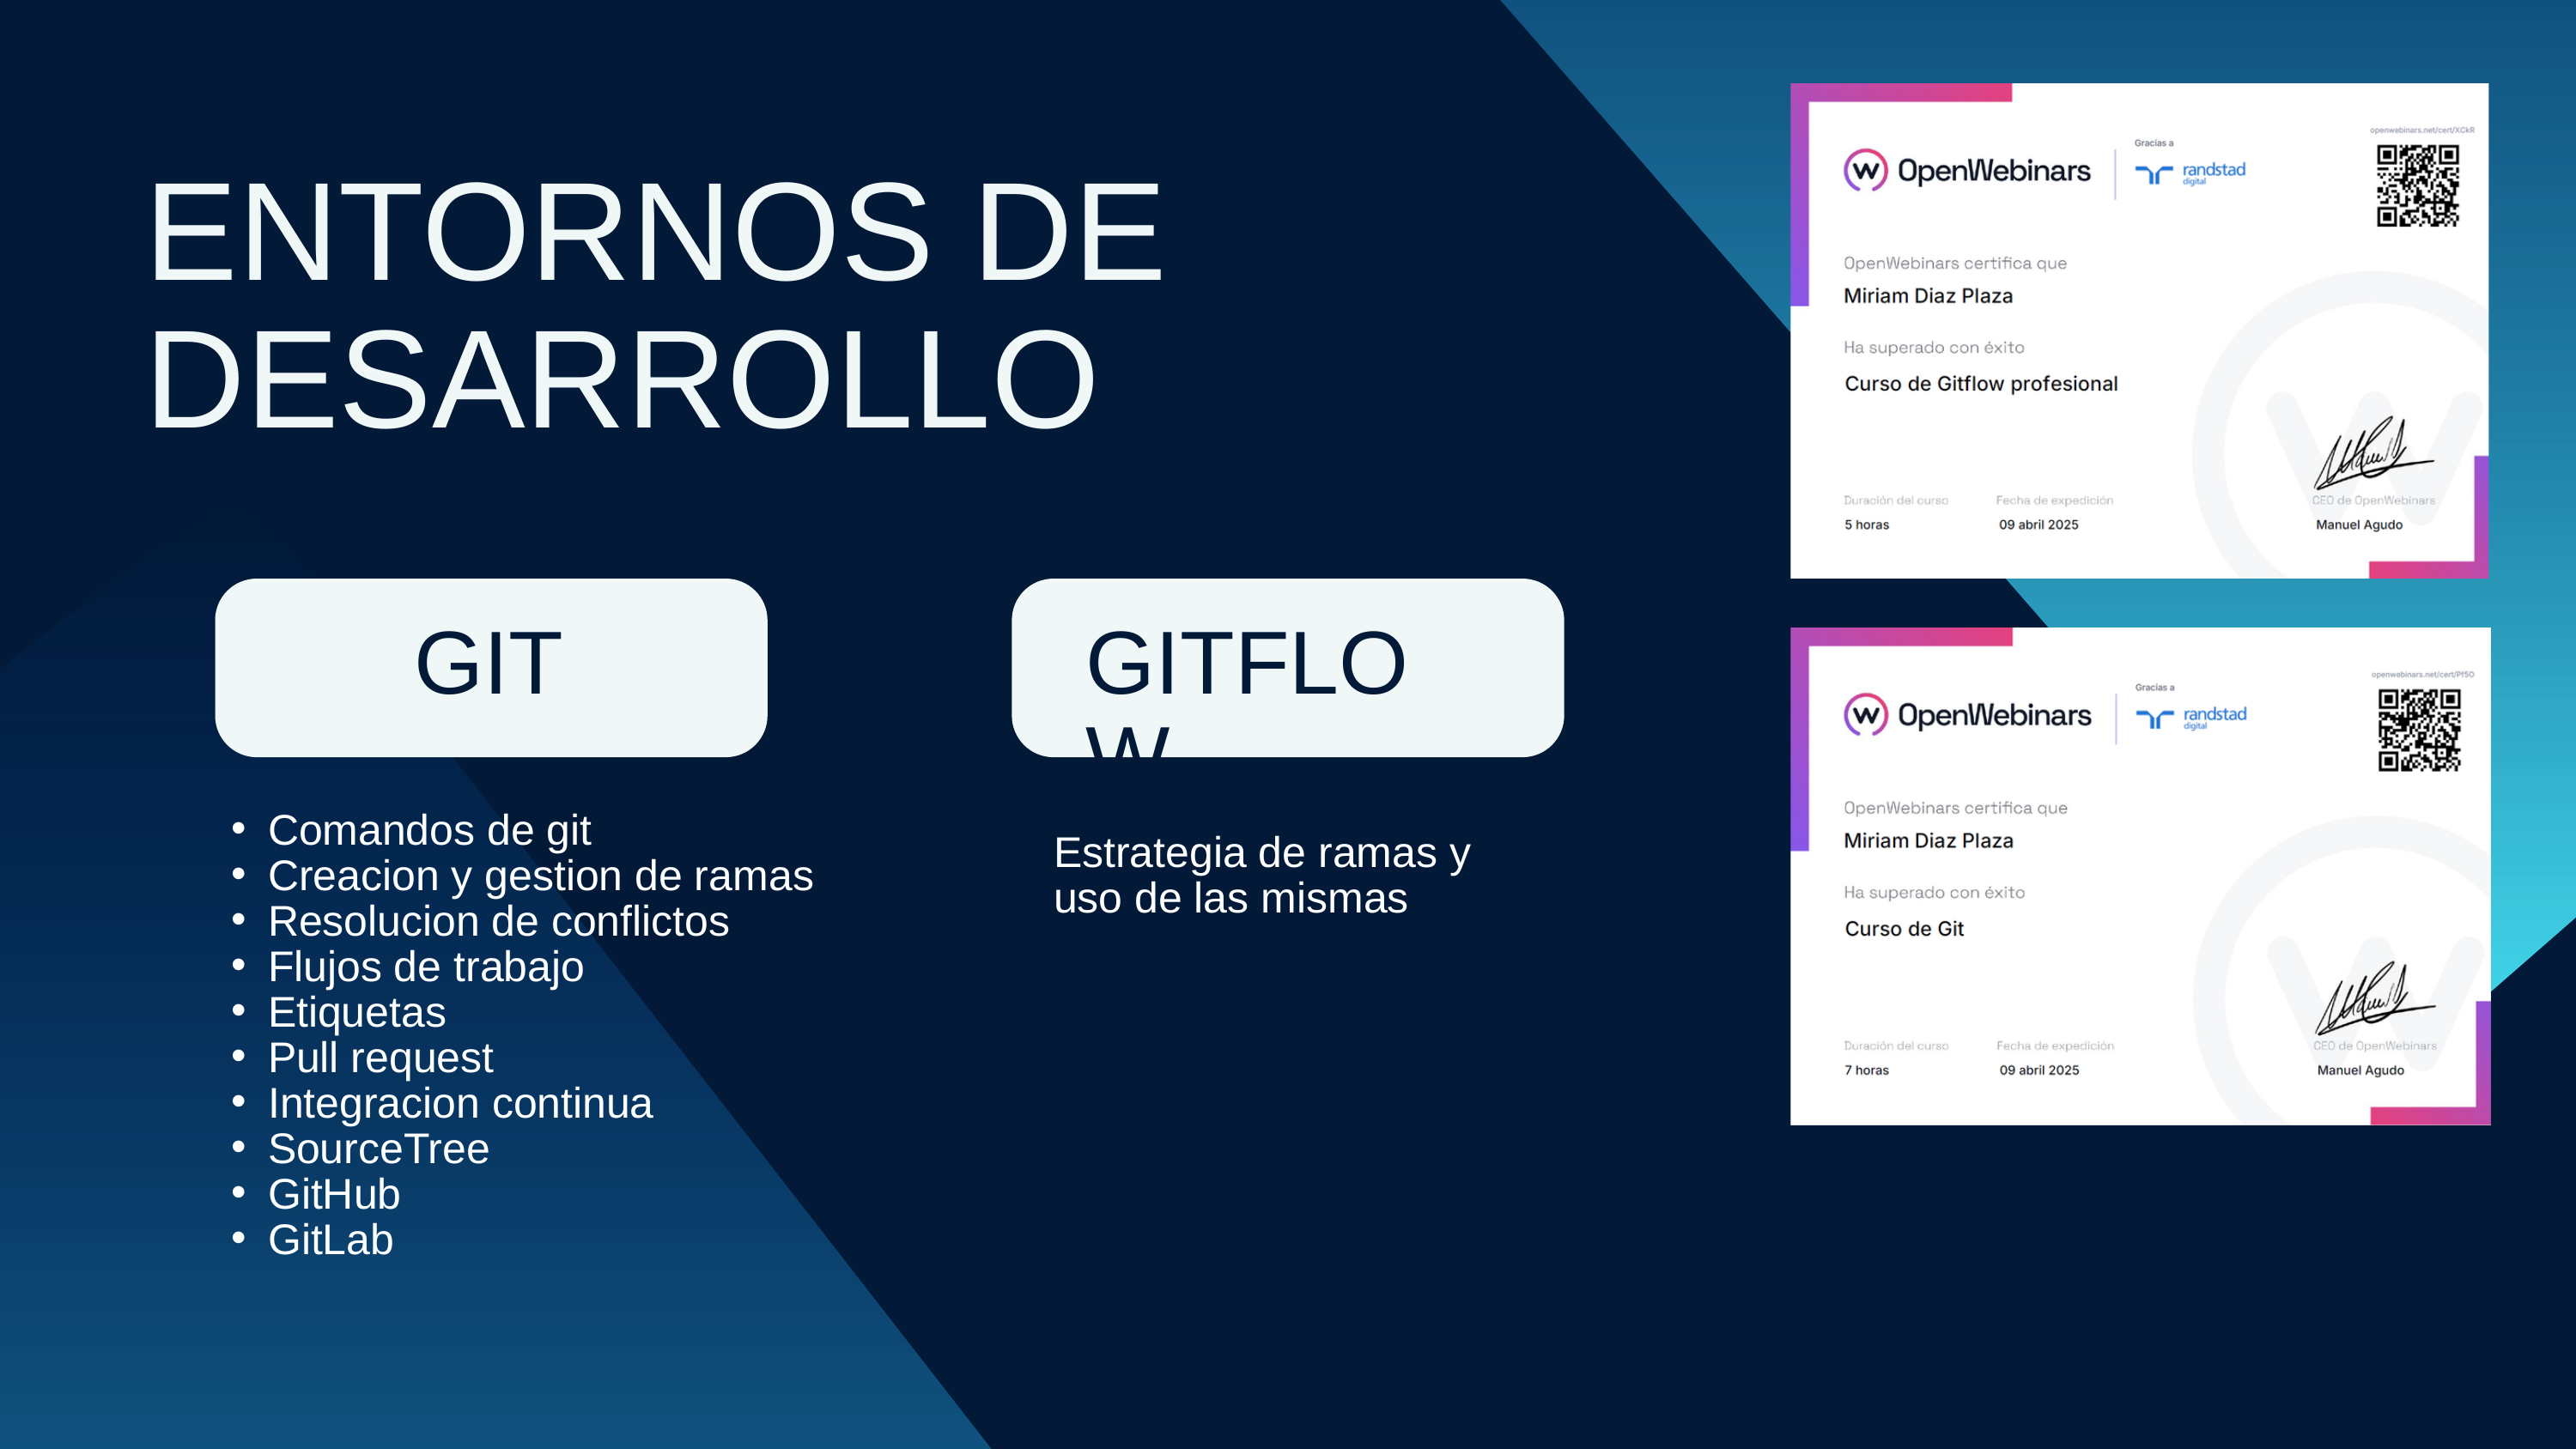

ENTORNOS DE DESARROLLO

GIT
GITFLOW

Comandos de git
Creacion y gestion de ramas
Resolucion de conflictos
Flujos de trabajo
Etiquetas
Pull request
Integracion continua
SourceTree
GitHub
GitLab
Estrategia de ramas y uso de las mismas